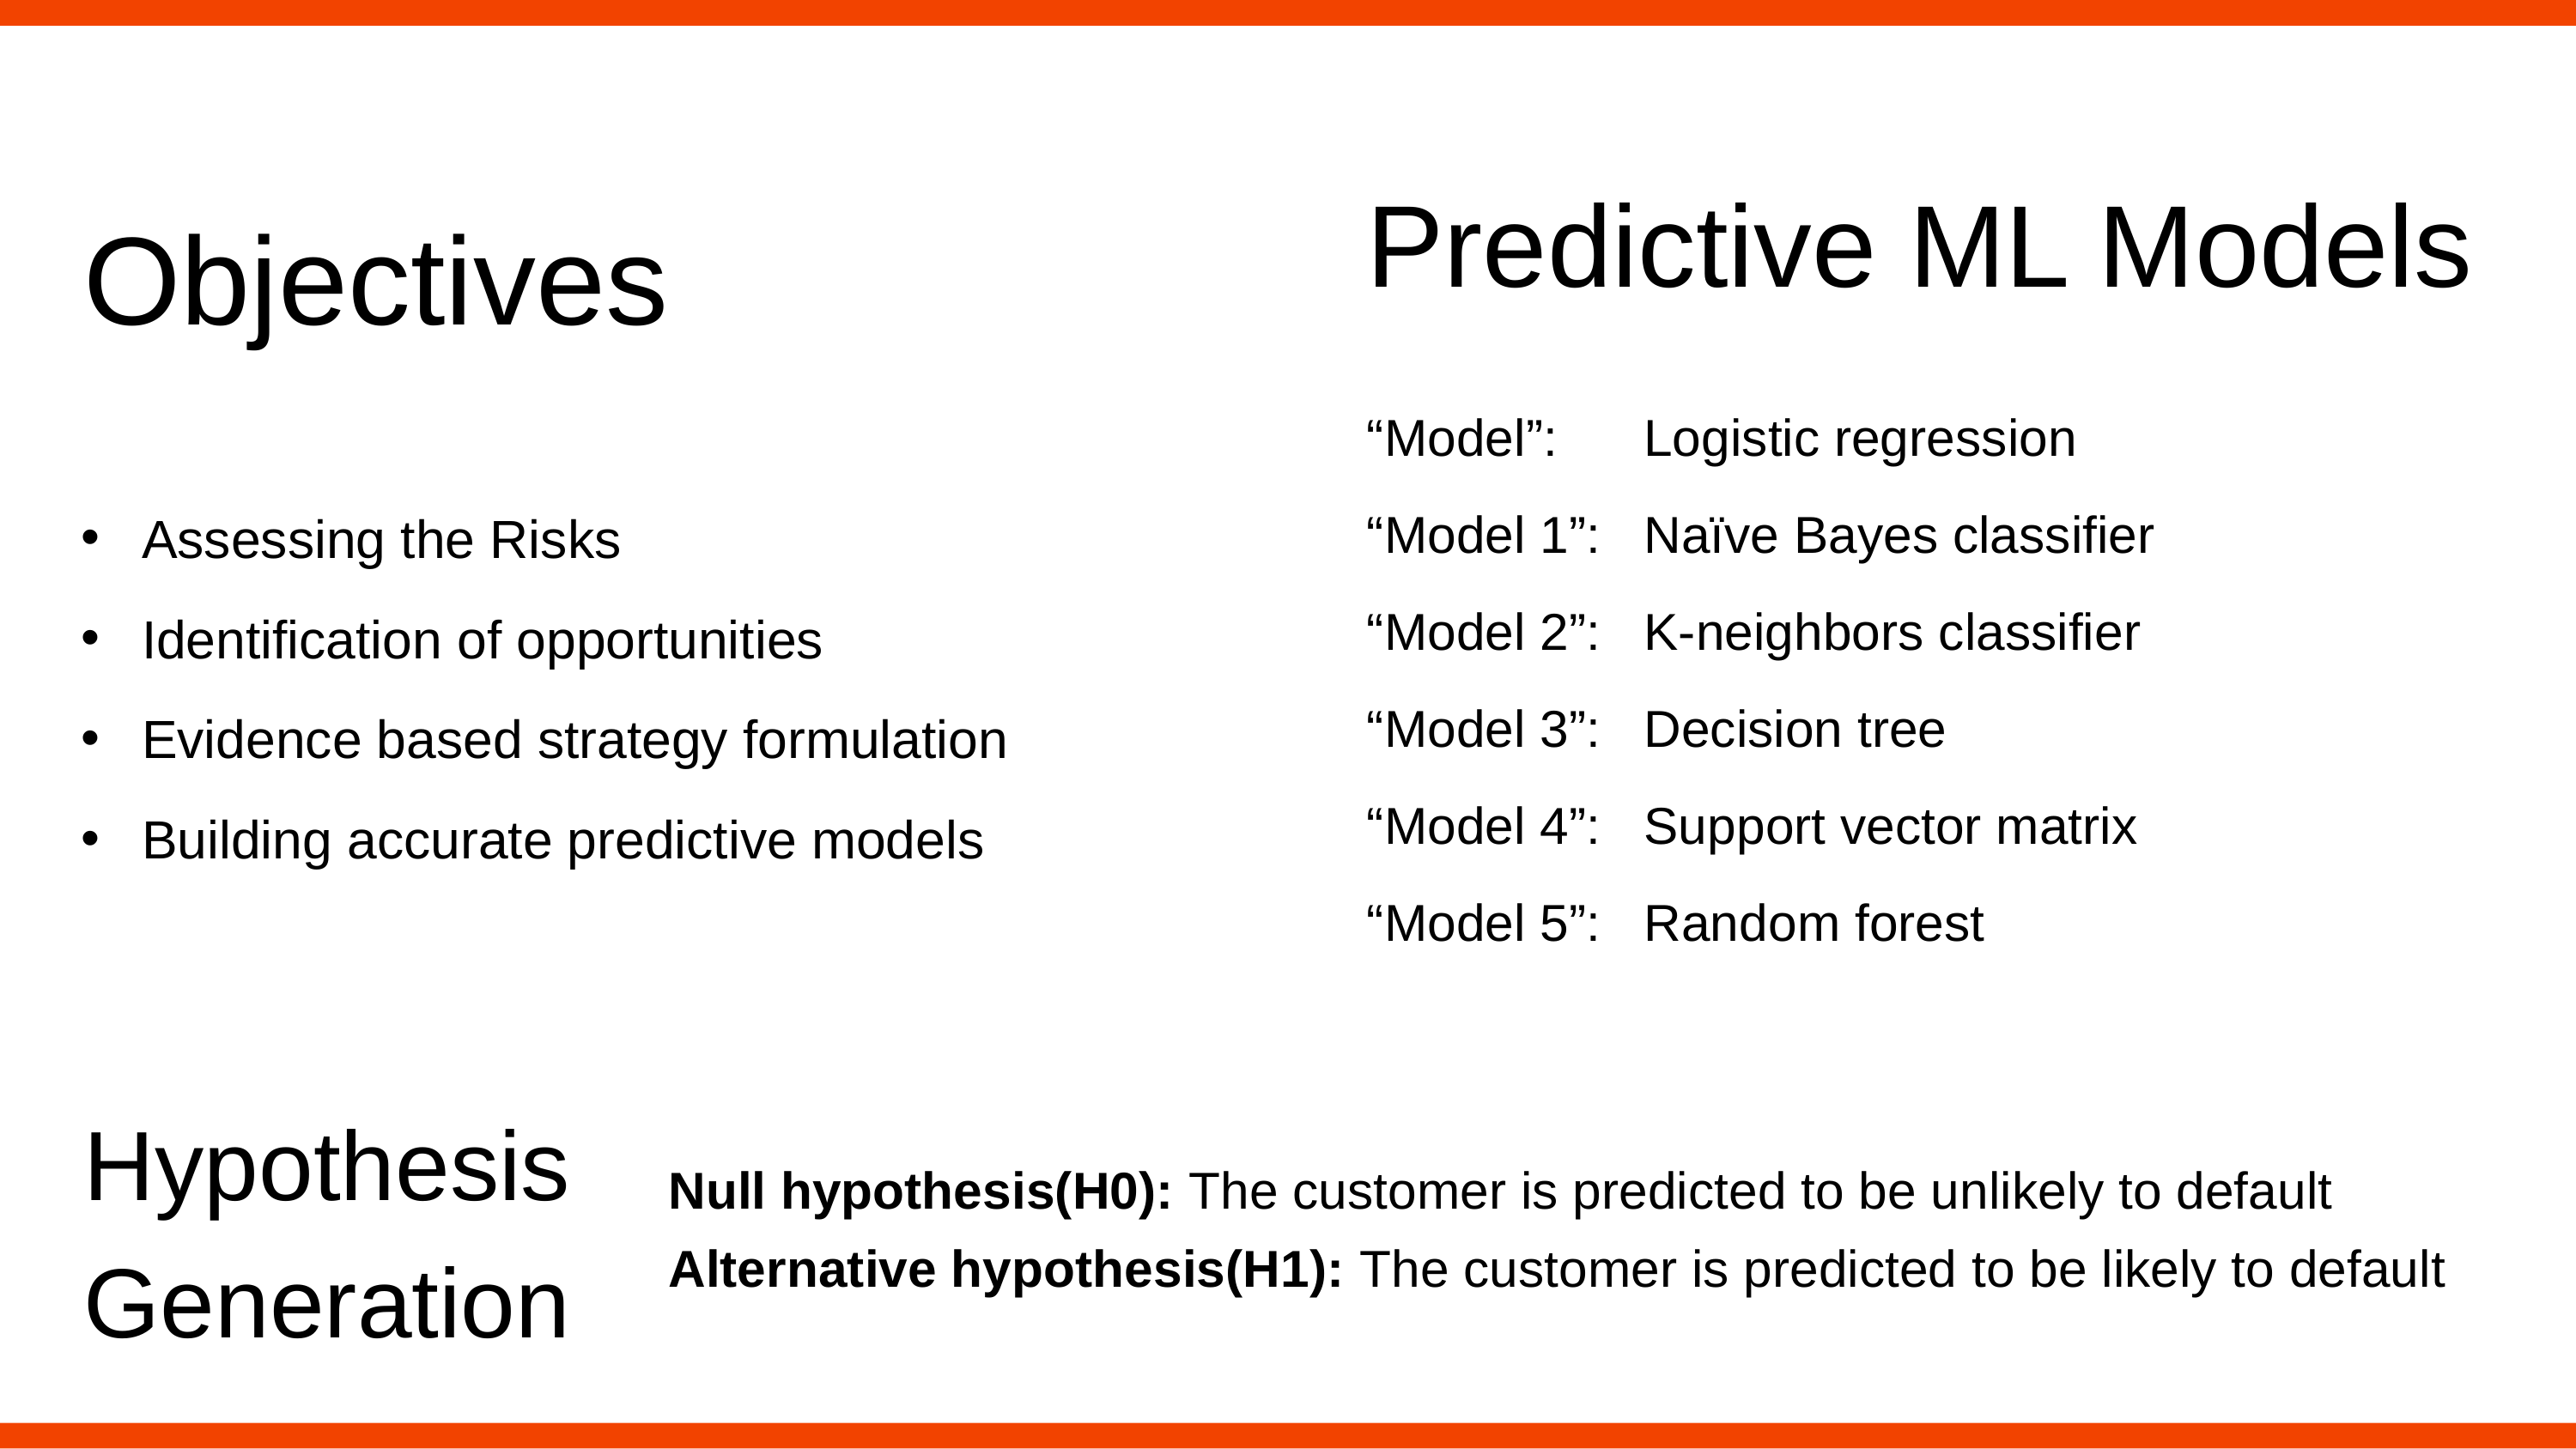

Predictive ML Models
Objectives

“Model”:      Logistic regression
“Model 1”:   Naïve Bayes classifier
“Model 2”:   K-neighbors classifier
“Model 3”:   Decision tree
“Model 4”:   Support vector matrix
“Model 5”:   Random forest

 Assessing the Risks
 Identification of opportunities
 Evidence based strategy formulation
 Building accurate predictive models
Hypothesis
Generation
 Null hypothesis(H0): The customer is predicted to be unlikely to default
 Alternative hypothesis(H1): The customer is predicted to be likely to default